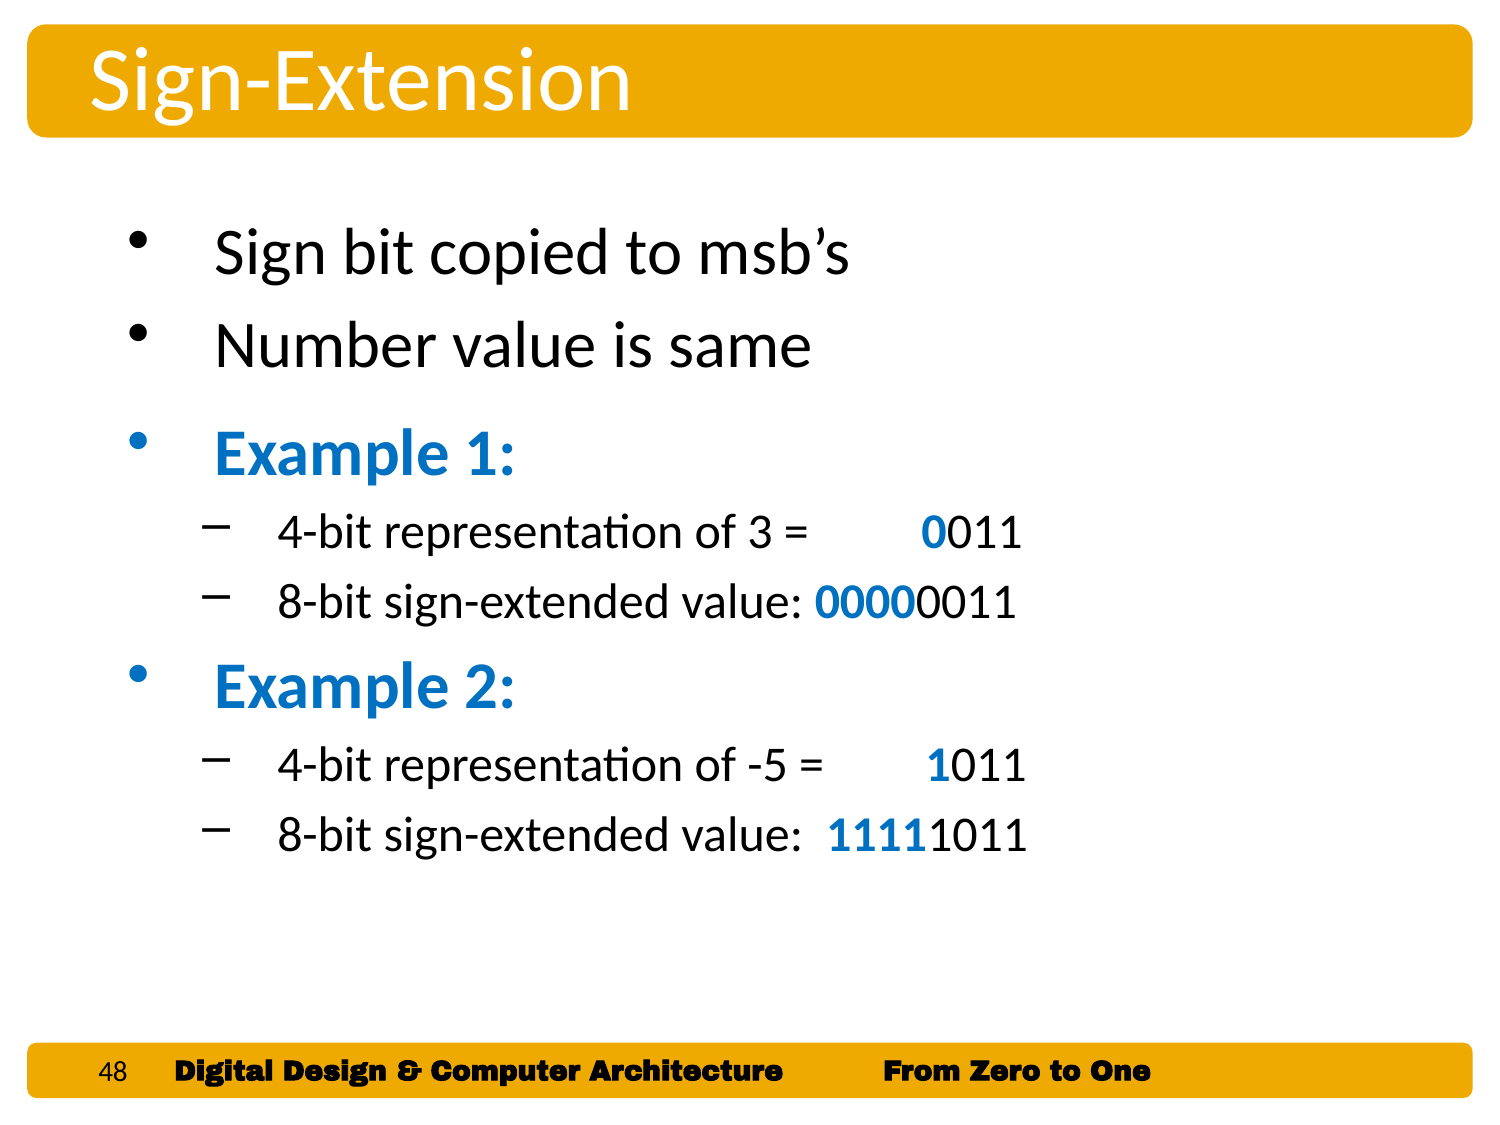

Sign-Extension

Sign bit copied to msb’s
Number value is same

Example 1:
4-bit representation of 3 =          0011
8-bit sign-extended value: 00000011
Example 2:
4-bit representation of -5 =         1011
8-bit sign-extended value:  11111011

48